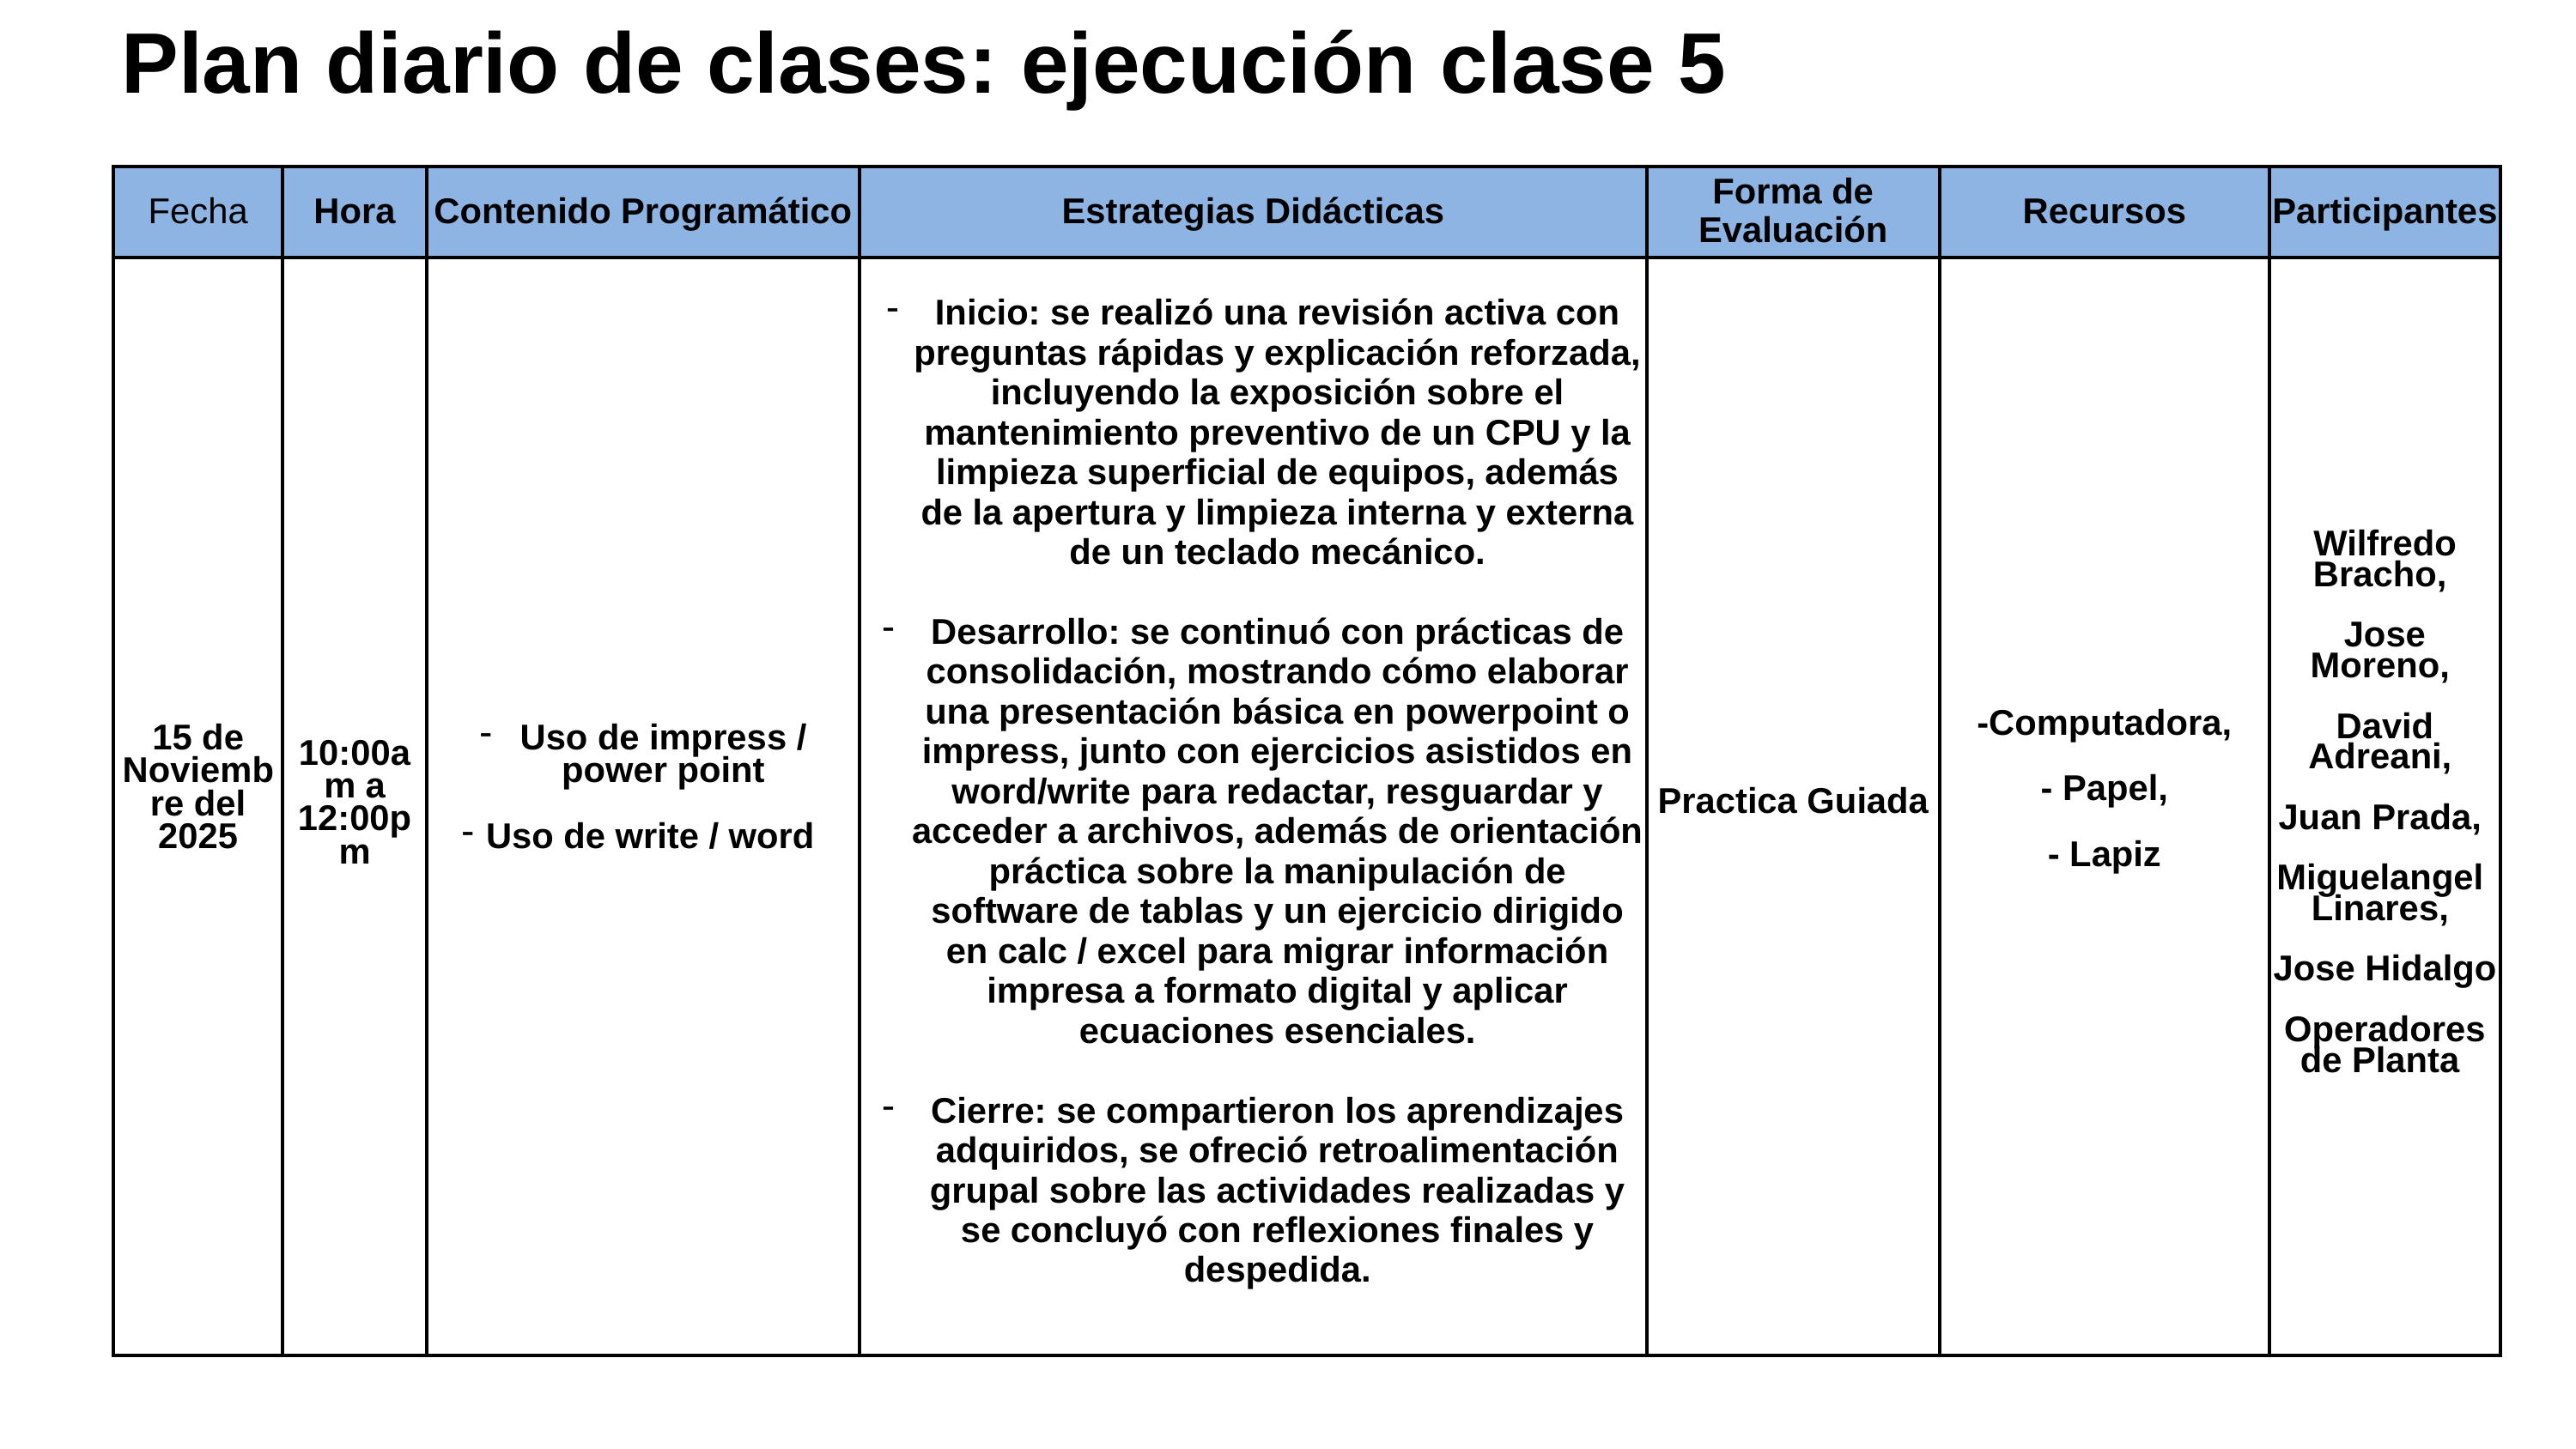

Plan diario de clases: ejecución clase 5
| Fecha | Hora | Contenido Programático | Estrategias Didácticas | Forma de Evaluación | Recursos | Participantes |
| --- | --- | --- | --- | --- | --- | --- |
| 15 de Noviembre del 2025 | 10:00am a 12:00pm | Uso de impress / power point Uso de write / word | Inicio: se realizó una revisión activa con preguntas rápidas y explicación reforzada, incluyendo la exposición sobre el mantenimiento preventivo de un CPU y la limpieza superficial de equipos, además de la apertura y limpieza interna y externa de un teclado mecánico. Desarrollo: se continuó con prácticas de consolidación, mostrando cómo elaborar una presentación básica en powerpoint o impress, junto con ejercicios asistidos en word/write para redactar, resguardar y acceder a archivos, además de orientación práctica sobre la manipulación de software de tablas y un ejercicio dirigido en calc / excel para migrar información impresa a formato digital y aplicar ecuaciones esenciales. Cierre: se compartieron los aprendizajes adquiridos, se ofreció retroalimentación grupal sobre las actividades realizadas y se concluyó con reflexiones finales y despedida. | Practica Guiada | -Computadora, - Papel, - Lapiz | Wilfredo Bracho, Jose Moreno, David Adreani, Juan Prada, Miguelangel Linares, Jose Hidalgo Operadores de Planta |